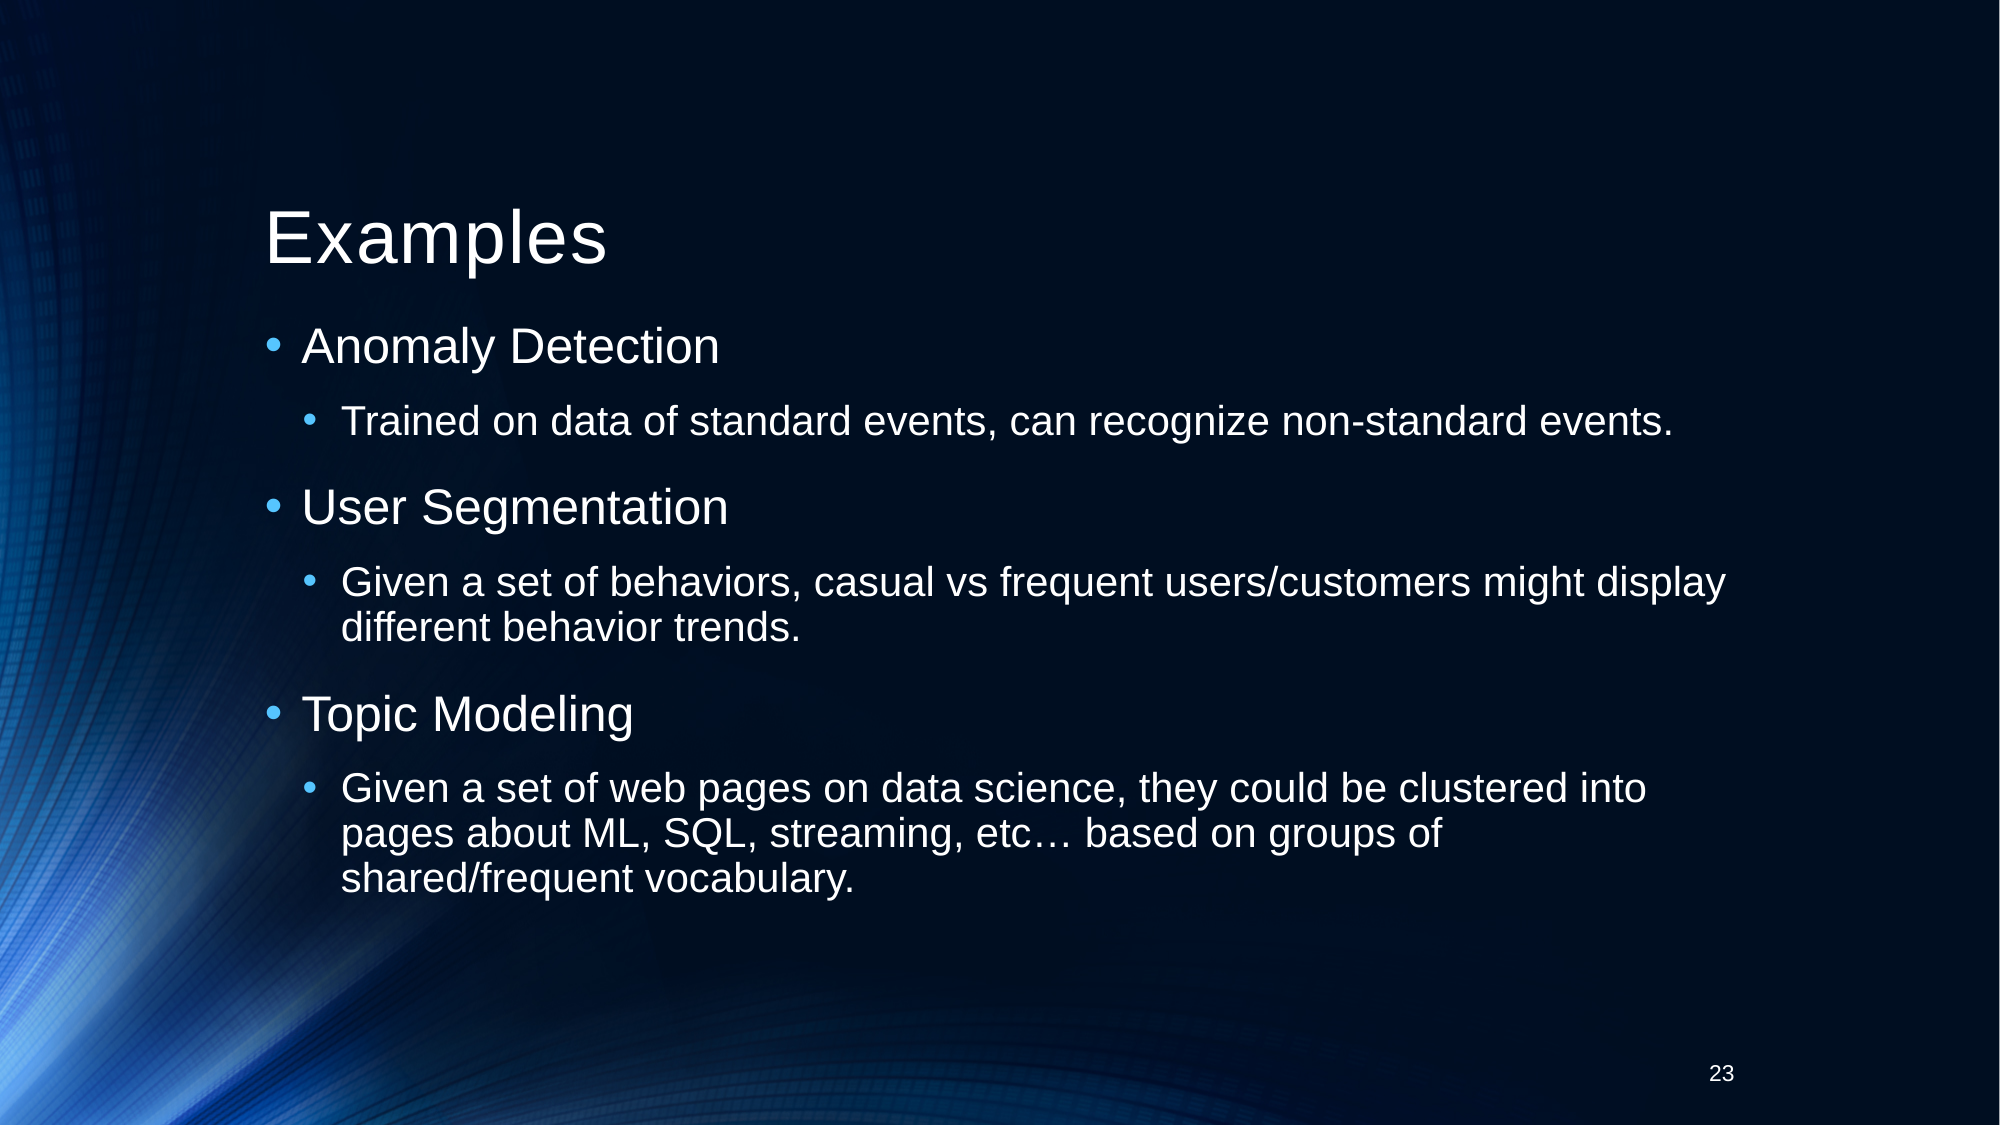

# Examples
Anomaly Detection
Trained on data of standard events, can recognize non-standard events.
User Segmentation
Given a set of behaviors, casual vs frequent users/customers might display different behavior trends.
Topic Modeling
Given a set of web pages on data science, they could be clustered into pages about ML, SQL, streaming, etc… based on groups of shared/frequent vocabulary.
23